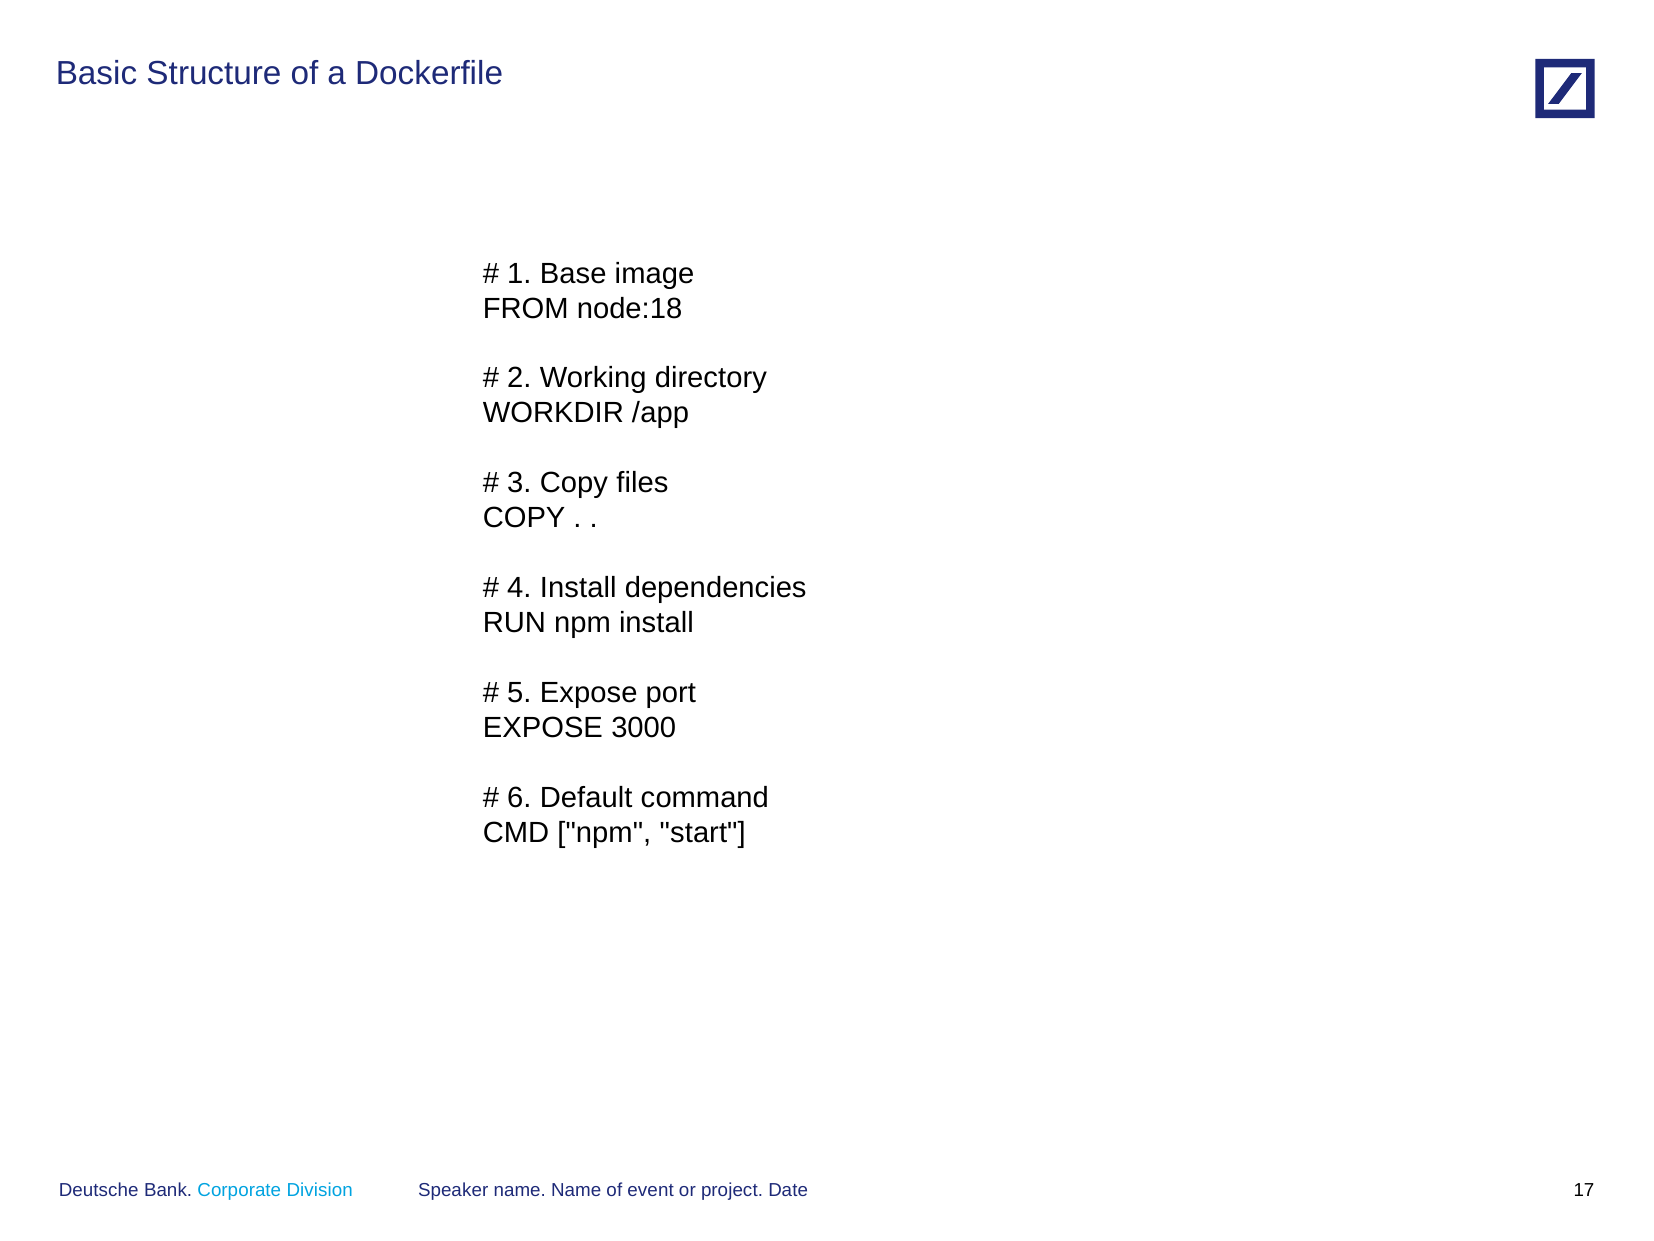

# Basic Structure of a Dockerfile
# 1. Base image
FROM node:18

# 2. Working directory
WORKDIR /app

# 3. Copy files
COPY . .

# 4. Install dependencies
RUN npm install

# 5. Expose port
EXPOSE 3000

# 6. Default command
CMD ["npm", "start"]
Speaker name. Name of event or project. Date
17